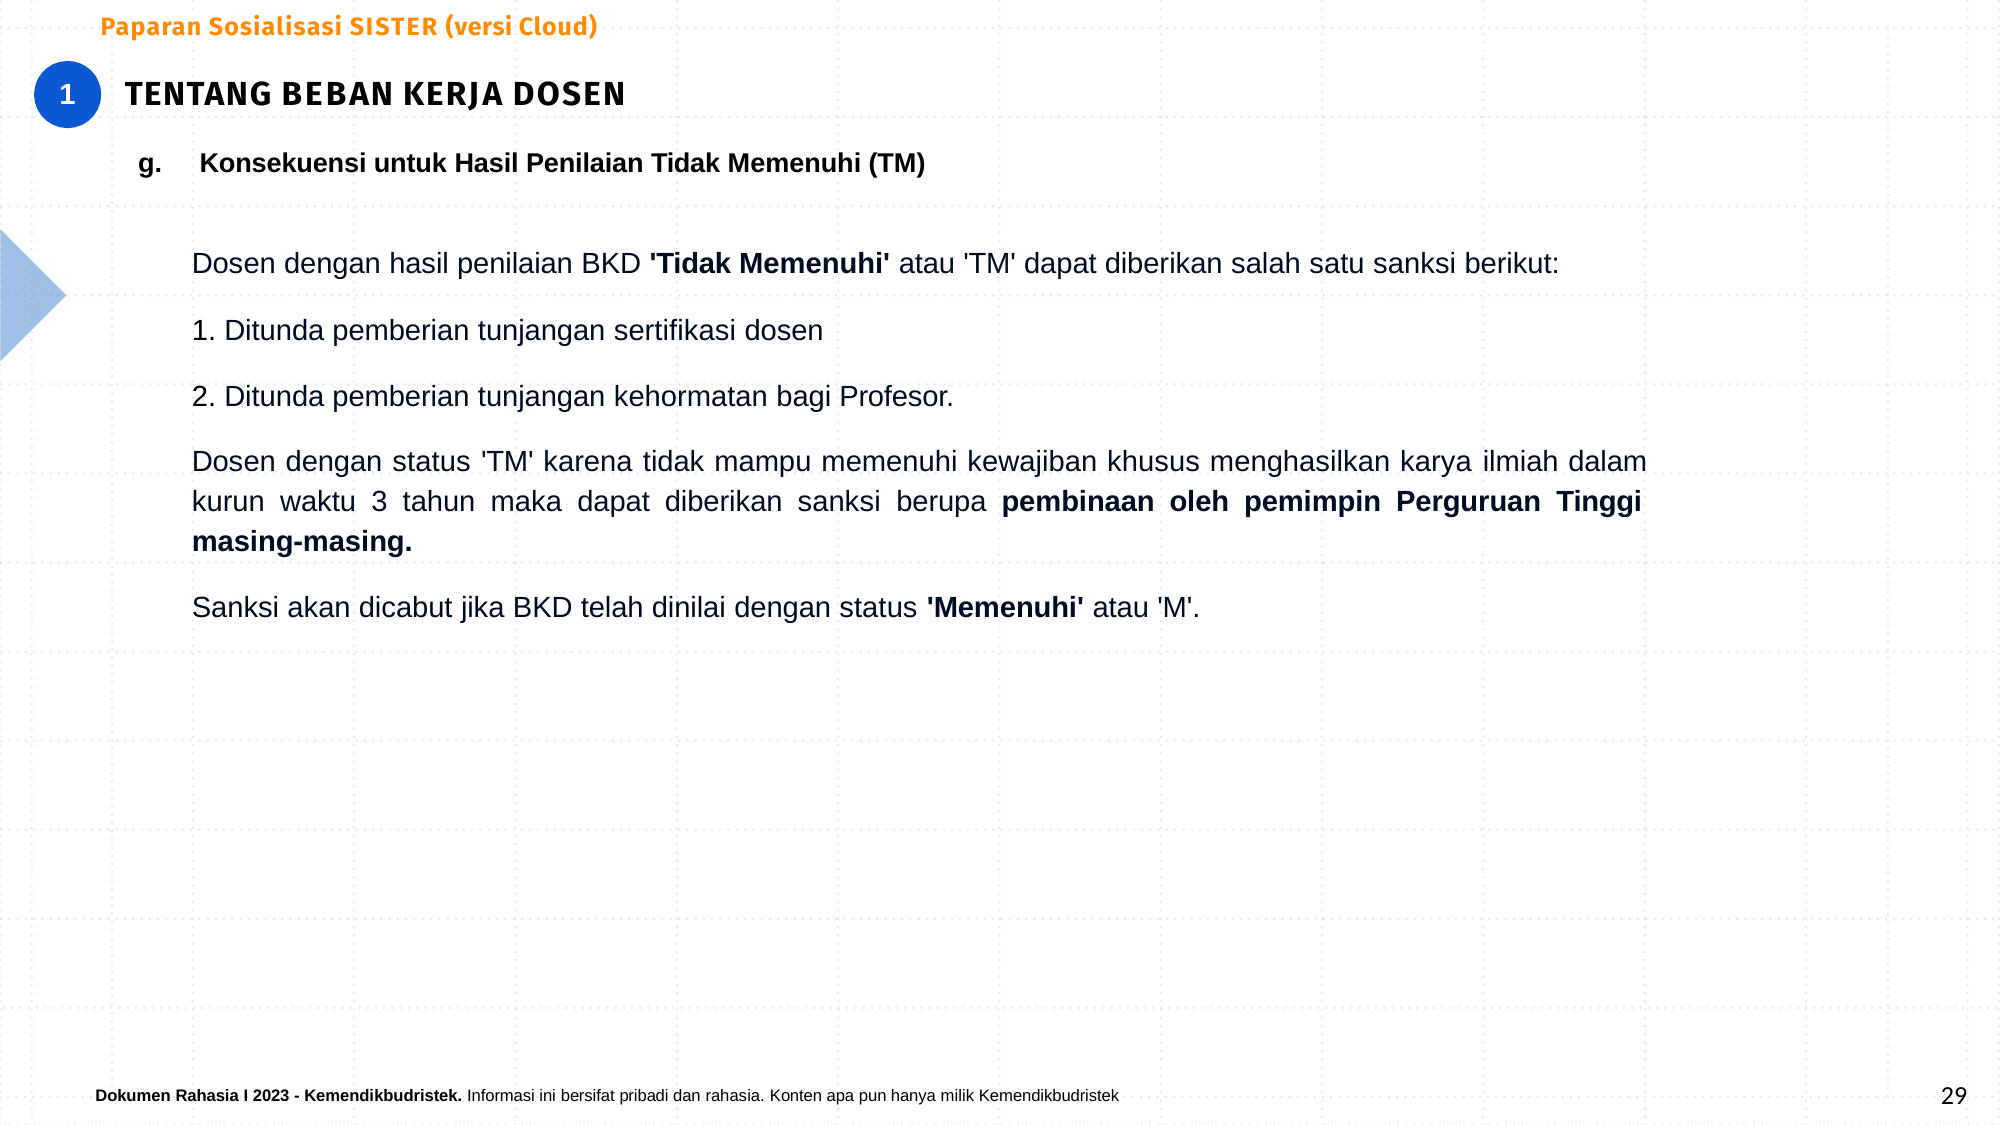

Paparan Sosialisasi SISTER (versi Cloud)

# TENTANG BEBAN KERJA DOSEN
1
Konsekuensi untuk Hasil Penilaian Tidak Memenuhi (TM)

Dosen dengan hasil penilaian BKD 'Tidak Memenuhi' atau 'TM' dapat diberikan salah satu sanksi berikut:

Ditunda pemberian tunjangan sertifikasi dosen

Ditunda pemberian tunjangan kehormatan bagi Profesor.
Dosen dengan status 'TM' karena tidak mampu memenuhi kewajiban khusus menghasilkan karya ilmiah dalam  kurun waktu 3 tahun maka dapat diberikan sanksi berupa pembinaan oleh pemimpin Perguruan Tinggi  masing-masing.

Sanksi akan dicabut jika BKD telah dinilai dengan status 'Memenuhi' atau 'M'.
29
Dokumen Rahasia I 2023 - Kemendikbudristek. Informasi ini bersifat pribadi dan rahasia. Konten apa pun hanya milik Kemendikbudristek